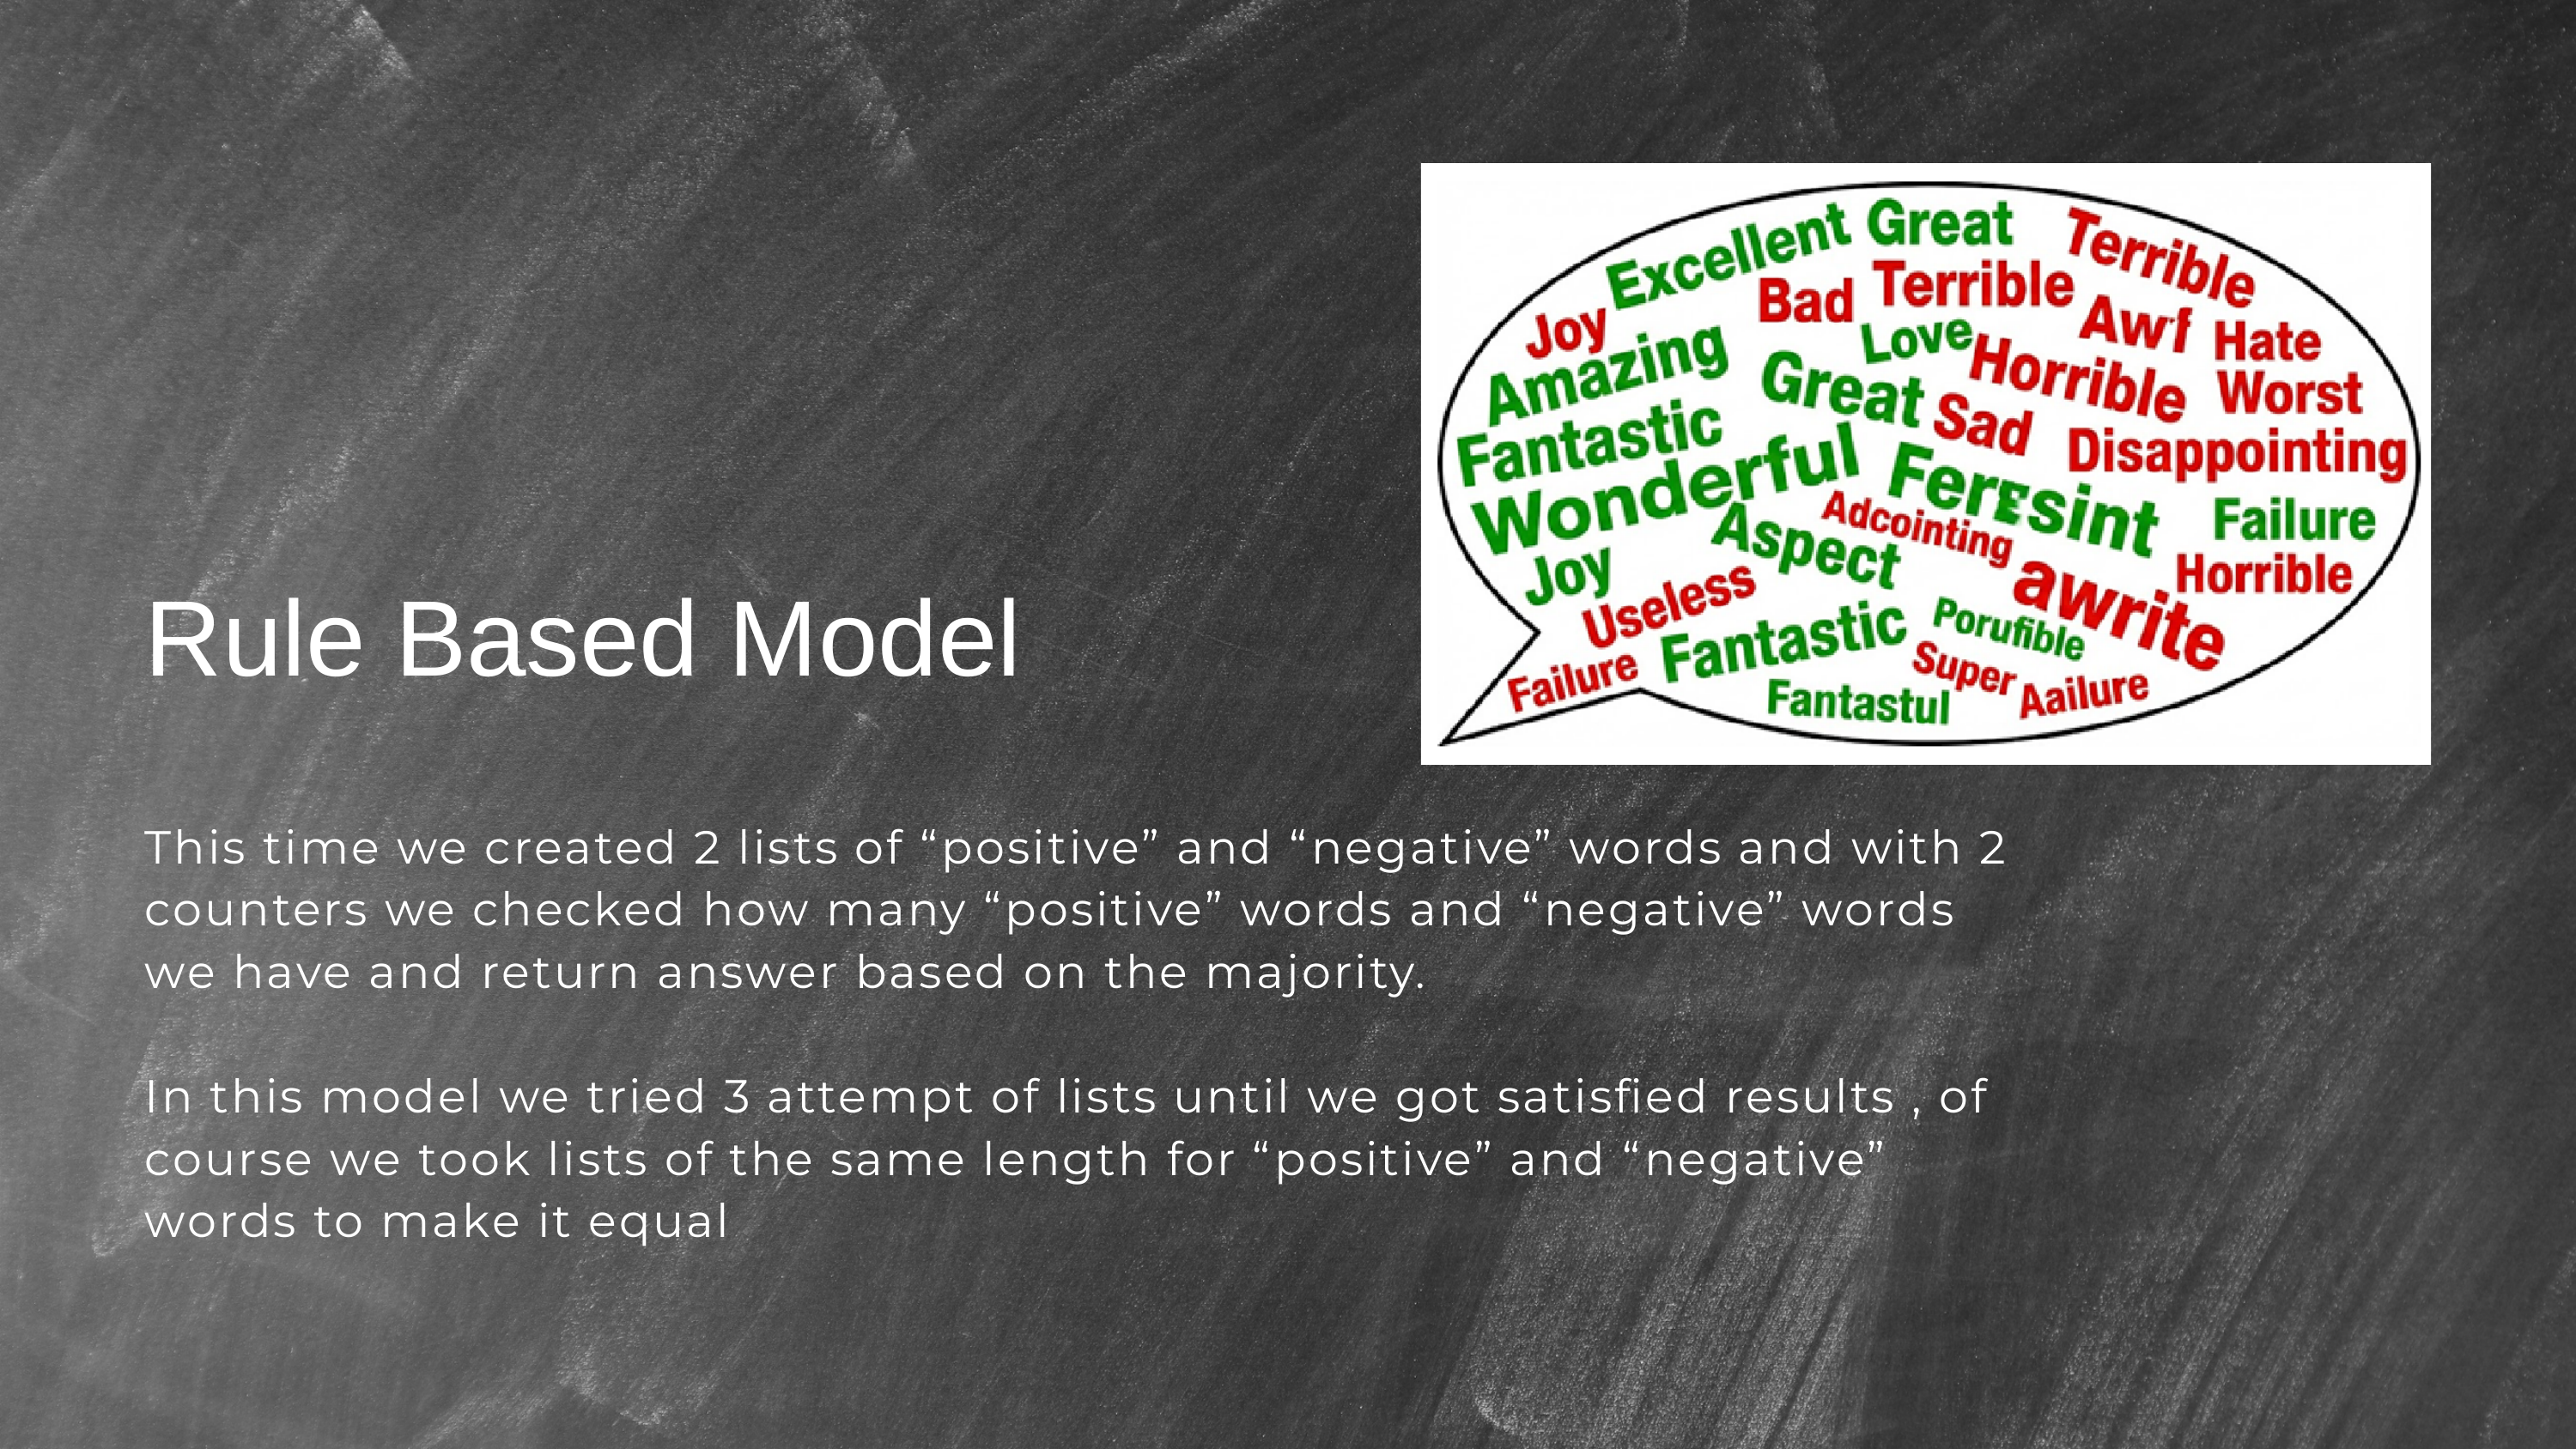

Rule Based Model
This time we created 2 lists of “positive” and “negative” words and with 2 counters we checked how many “positive” words and “negative” words we have and return answer based on the majority.

In this model we tried 3 attempt of lists until we got satisfied results , of course we took lists of the same length for “positive” and “negative” words to make it equal